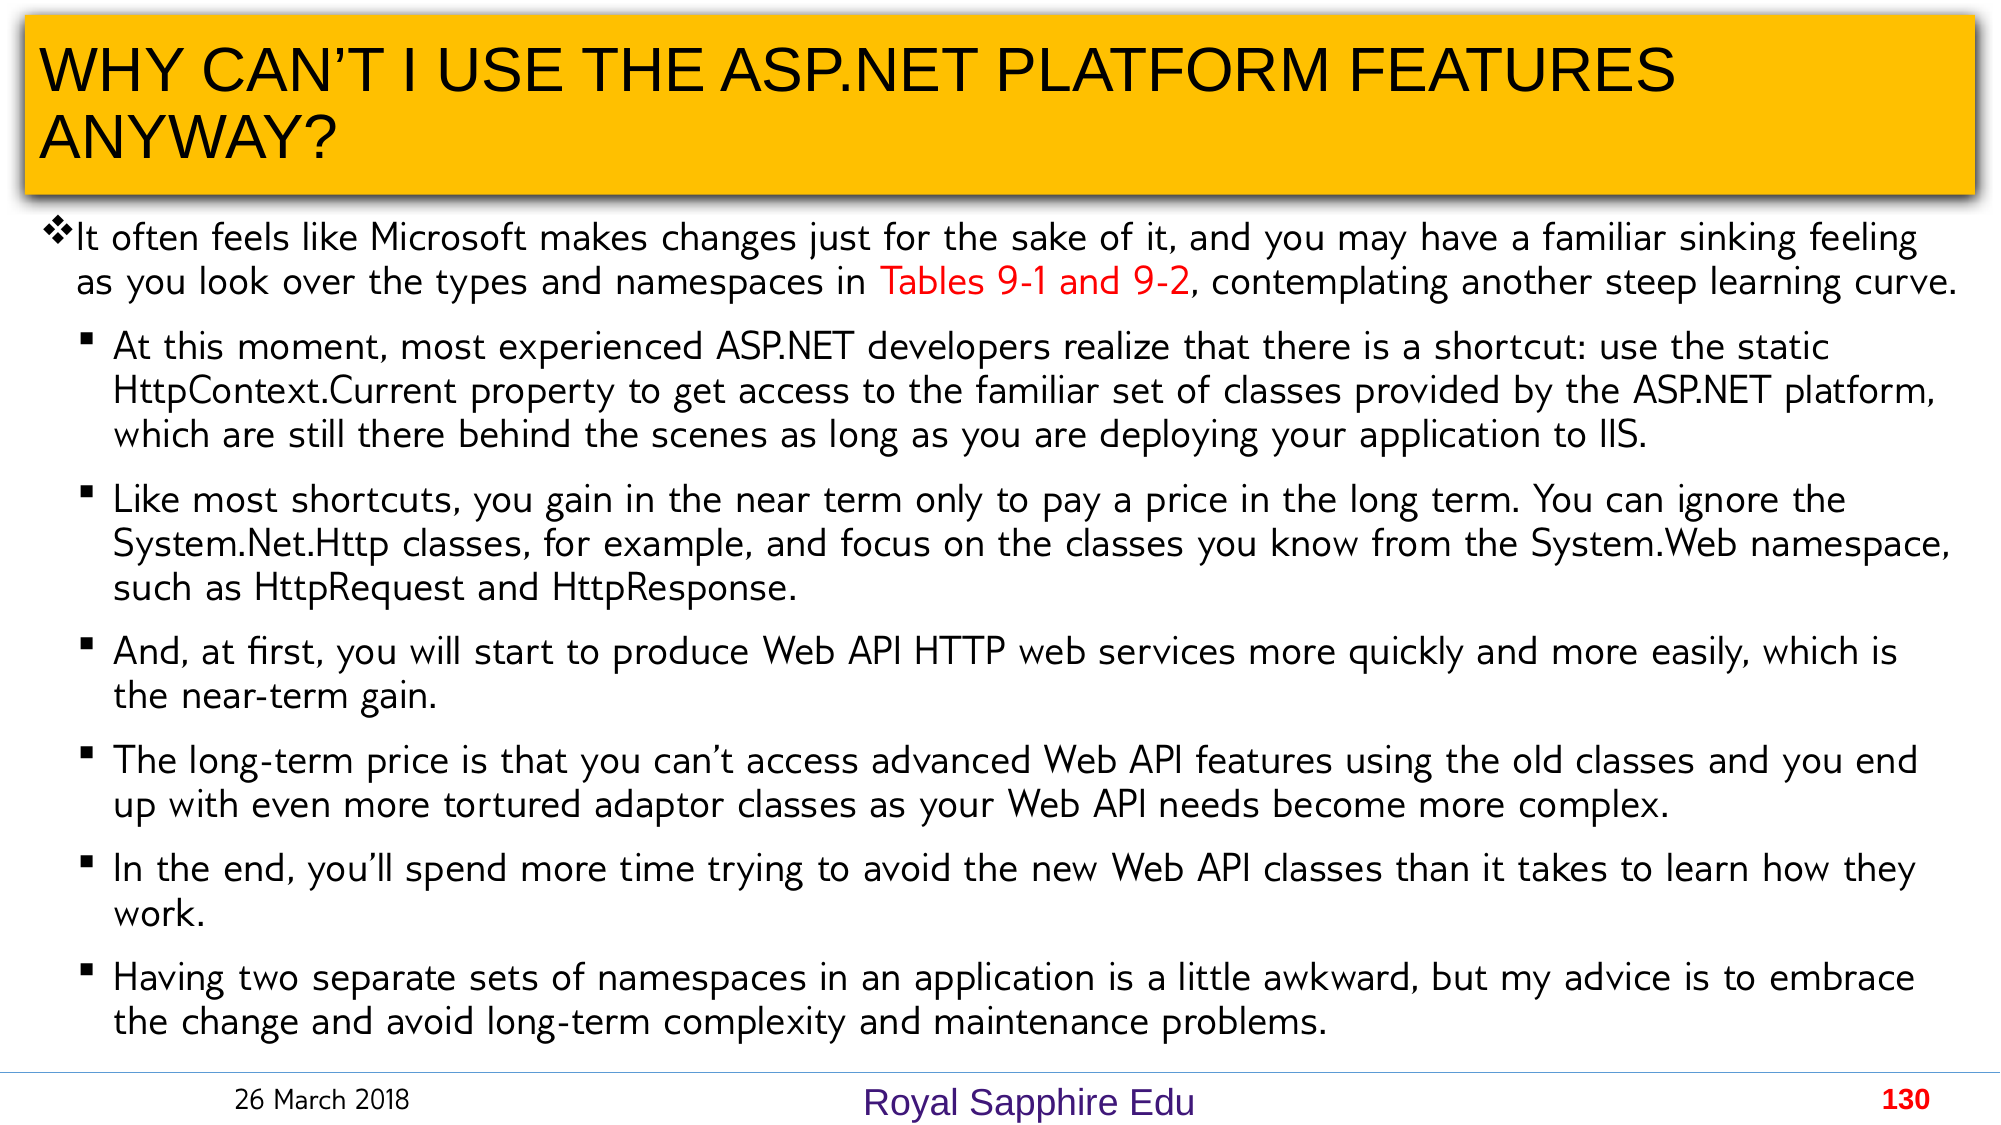

# WHY CAN’T I USE THE ASP.NET PLATFORM FEATURES ANYWAY?
It often feels like Microsoft makes changes just for the sake of it, and you may have a familiar sinking feeling as you look over the types and namespaces in Tables 9-1 and 9-2, contemplating another steep learning curve.
At this moment, most experienced ASP.NET developers realize that there is a shortcut: use the static HttpContext.Current property to get access to the familiar set of classes provided by the ASP.NET platform, which are still there behind the scenes as long as you are deploying your application to IIS.
Like most shortcuts, you gain in the near term only to pay a price in the long term. You can ignore the System.Net.Http classes, for example, and focus on the classes you know from the System.Web namespace, such as HttpRequest and HttpResponse.
And, at first, you will start to produce Web API HTTP web services more quickly and more easily, which is the near-term gain.
The long-term price is that you can’t access advanced Web API features using the old classes and you end up with even more tortured adaptor classes as your Web API needs become more complex.
In the end, you’ll spend more time trying to avoid the new Web API classes than it takes to learn how they work.
Having two separate sets of namespaces in an application is a little awkward, but my advice is to embrace the change and avoid long-term complexity and maintenance problems.
26 March 2018
130